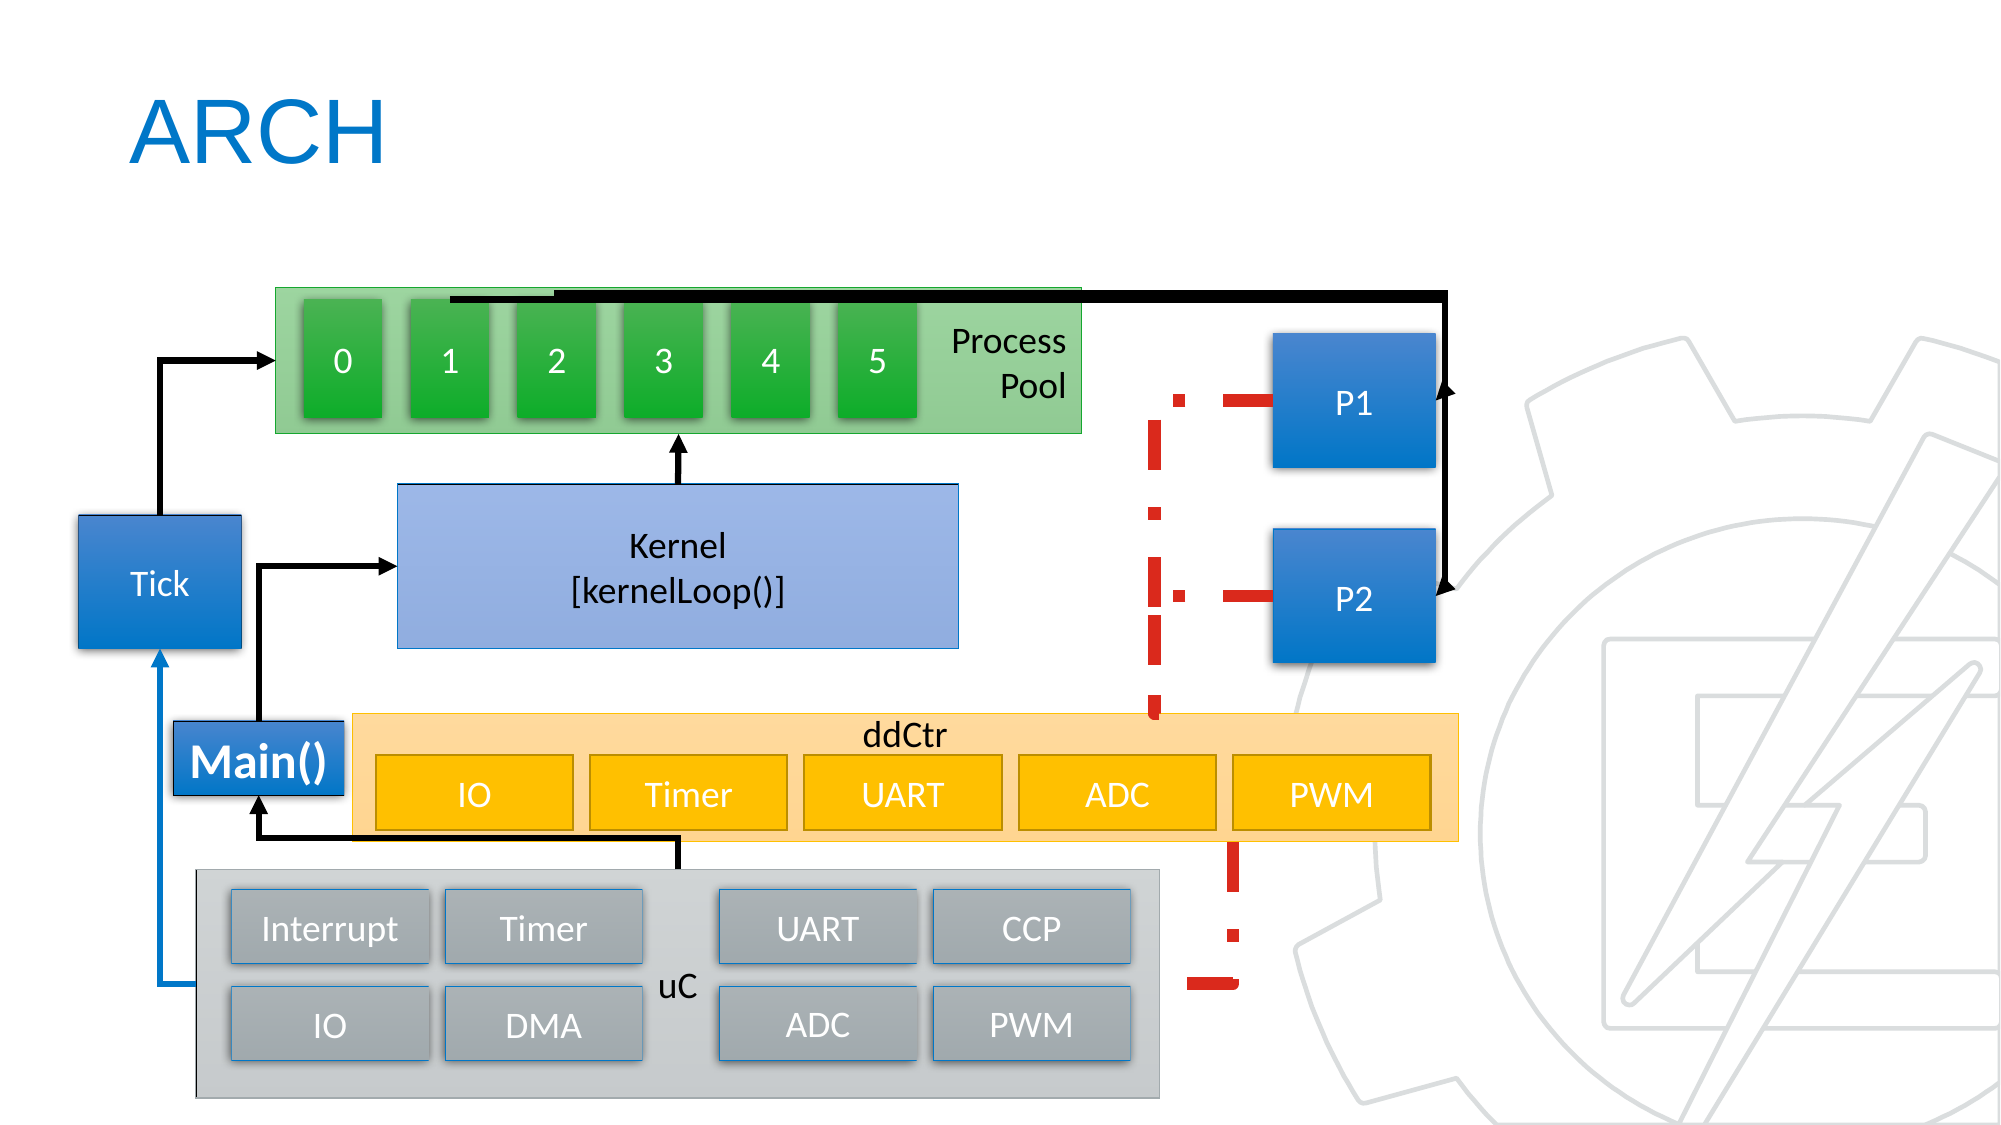

# ARCH
Process
Pool
0
1
2
3
4
5
P1
Kernel
[kernelLoop()]
Tick
P2
ddCtr

Main()
IO
Timer
UART
ADC
PWM
uC
UART
CCP
Interrupt
Timer
ADC
PWM
IO
DMA